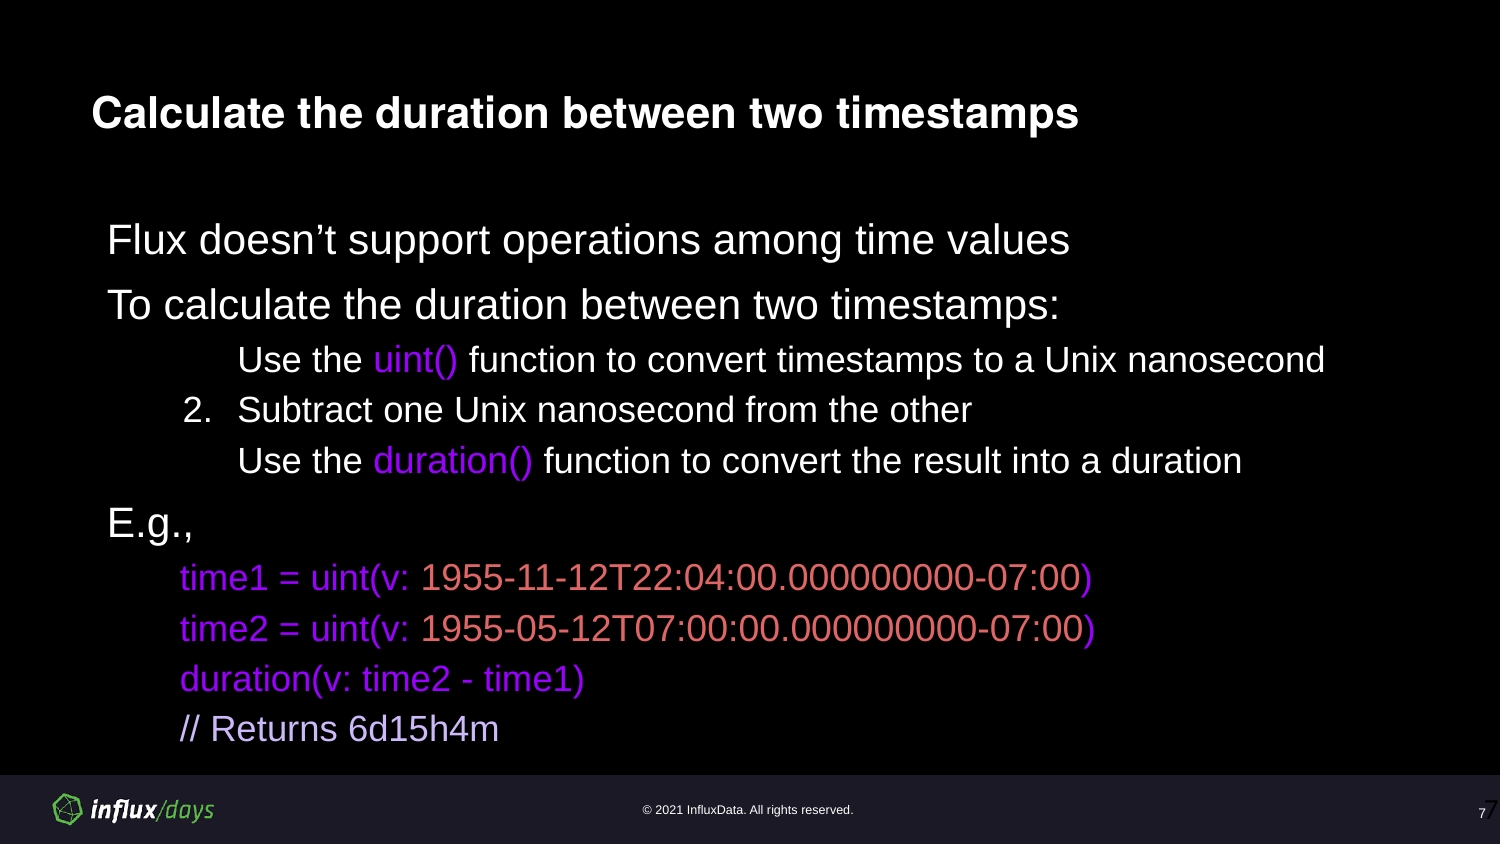

# Calculate the duration between two timestamps
Flux doesn’t support operations among time values
To calculate the duration between two timestamps:
Use the uint() function to convert timestamps to a Unix nanosecond
Subtract one Unix nanosecond from the other
Use the duration() function to convert the result into a duration
E.g.,
time1 = uint(v: 1955-11-12T22:04:00.000000000-07:00)
time2 = uint(v: 1955-05-12T07:00:00.000000000-07:00)
duration(v: time2 - time1)
// Returns 6d15h4m
7